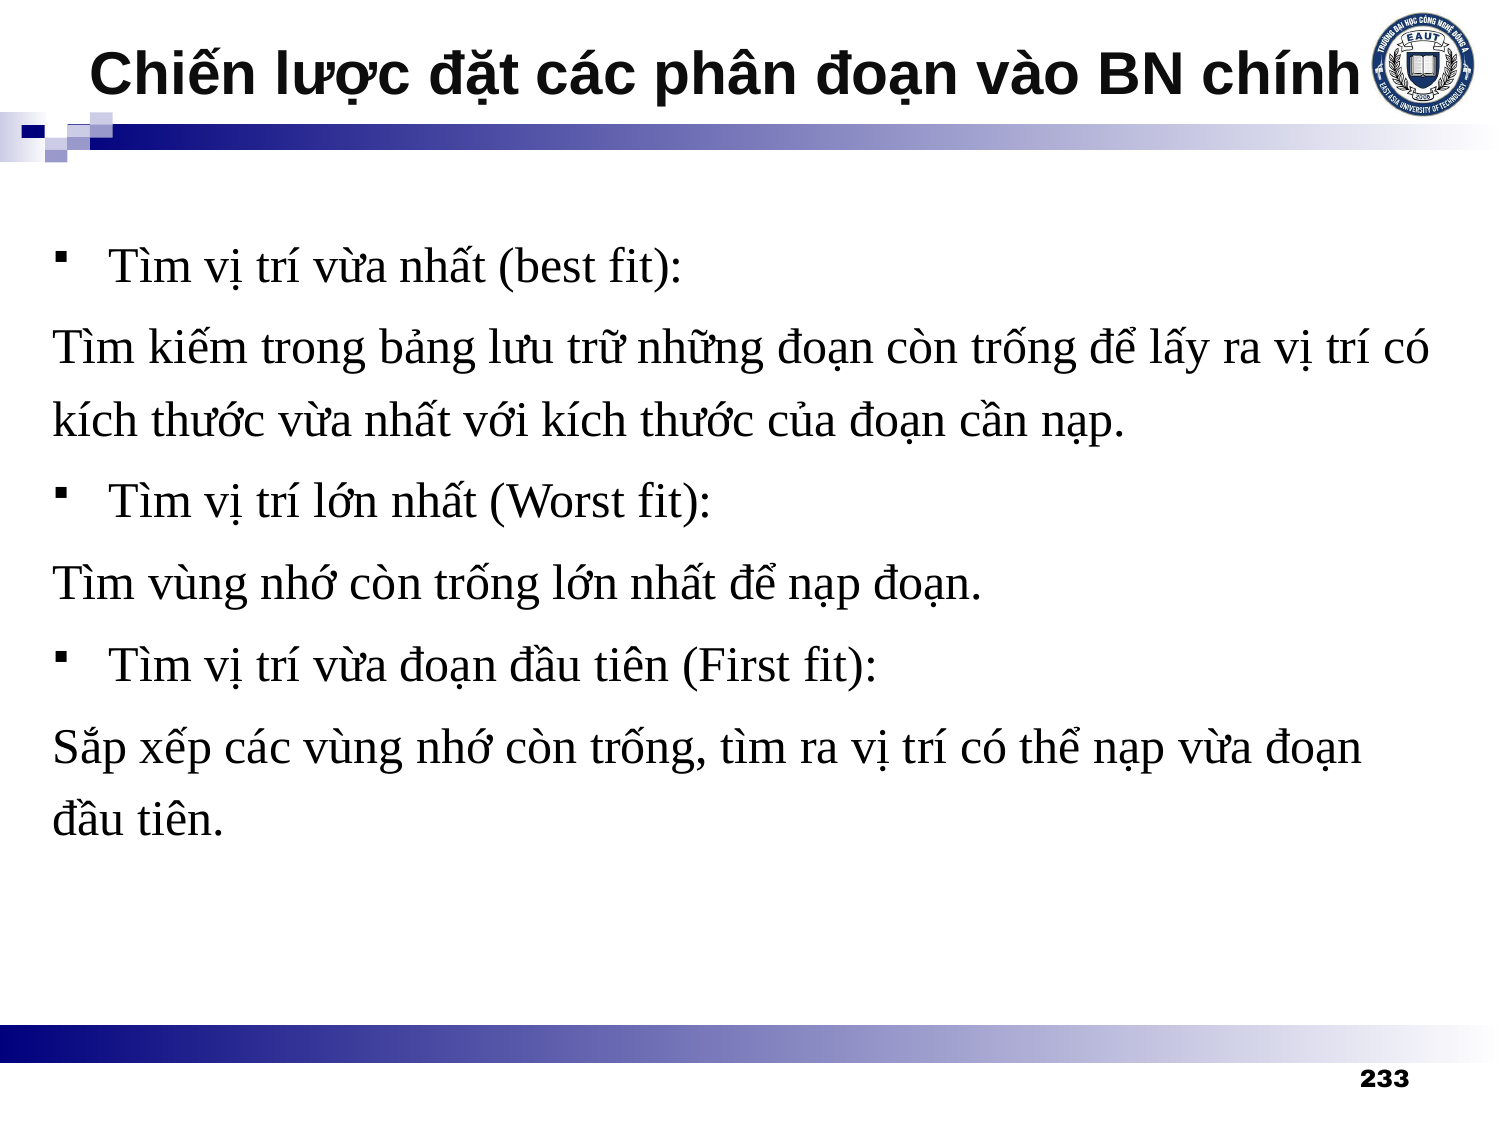

Chiến lược đặt các phân đoạn vào BN chính
Tìm vị trí vừa nhất (best fit):
Tìm kiếm trong bảng lưu trữ những đoạn còn trống để lấy ra vị trí có kích thước vừa nhất với kích thước của đoạn cần nạp.
Tìm vị trí lớn nhất (Worst fit):
Tìm vùng nhớ còn trống lớn nhất để nạp đoạn.
Tìm vị trí vừa đoạn đầu tiên (First fit):
Sắp xếp các vùng nhớ còn trống, tìm ra vị trí có thể nạp vừa đoạn đầu tiên.

233